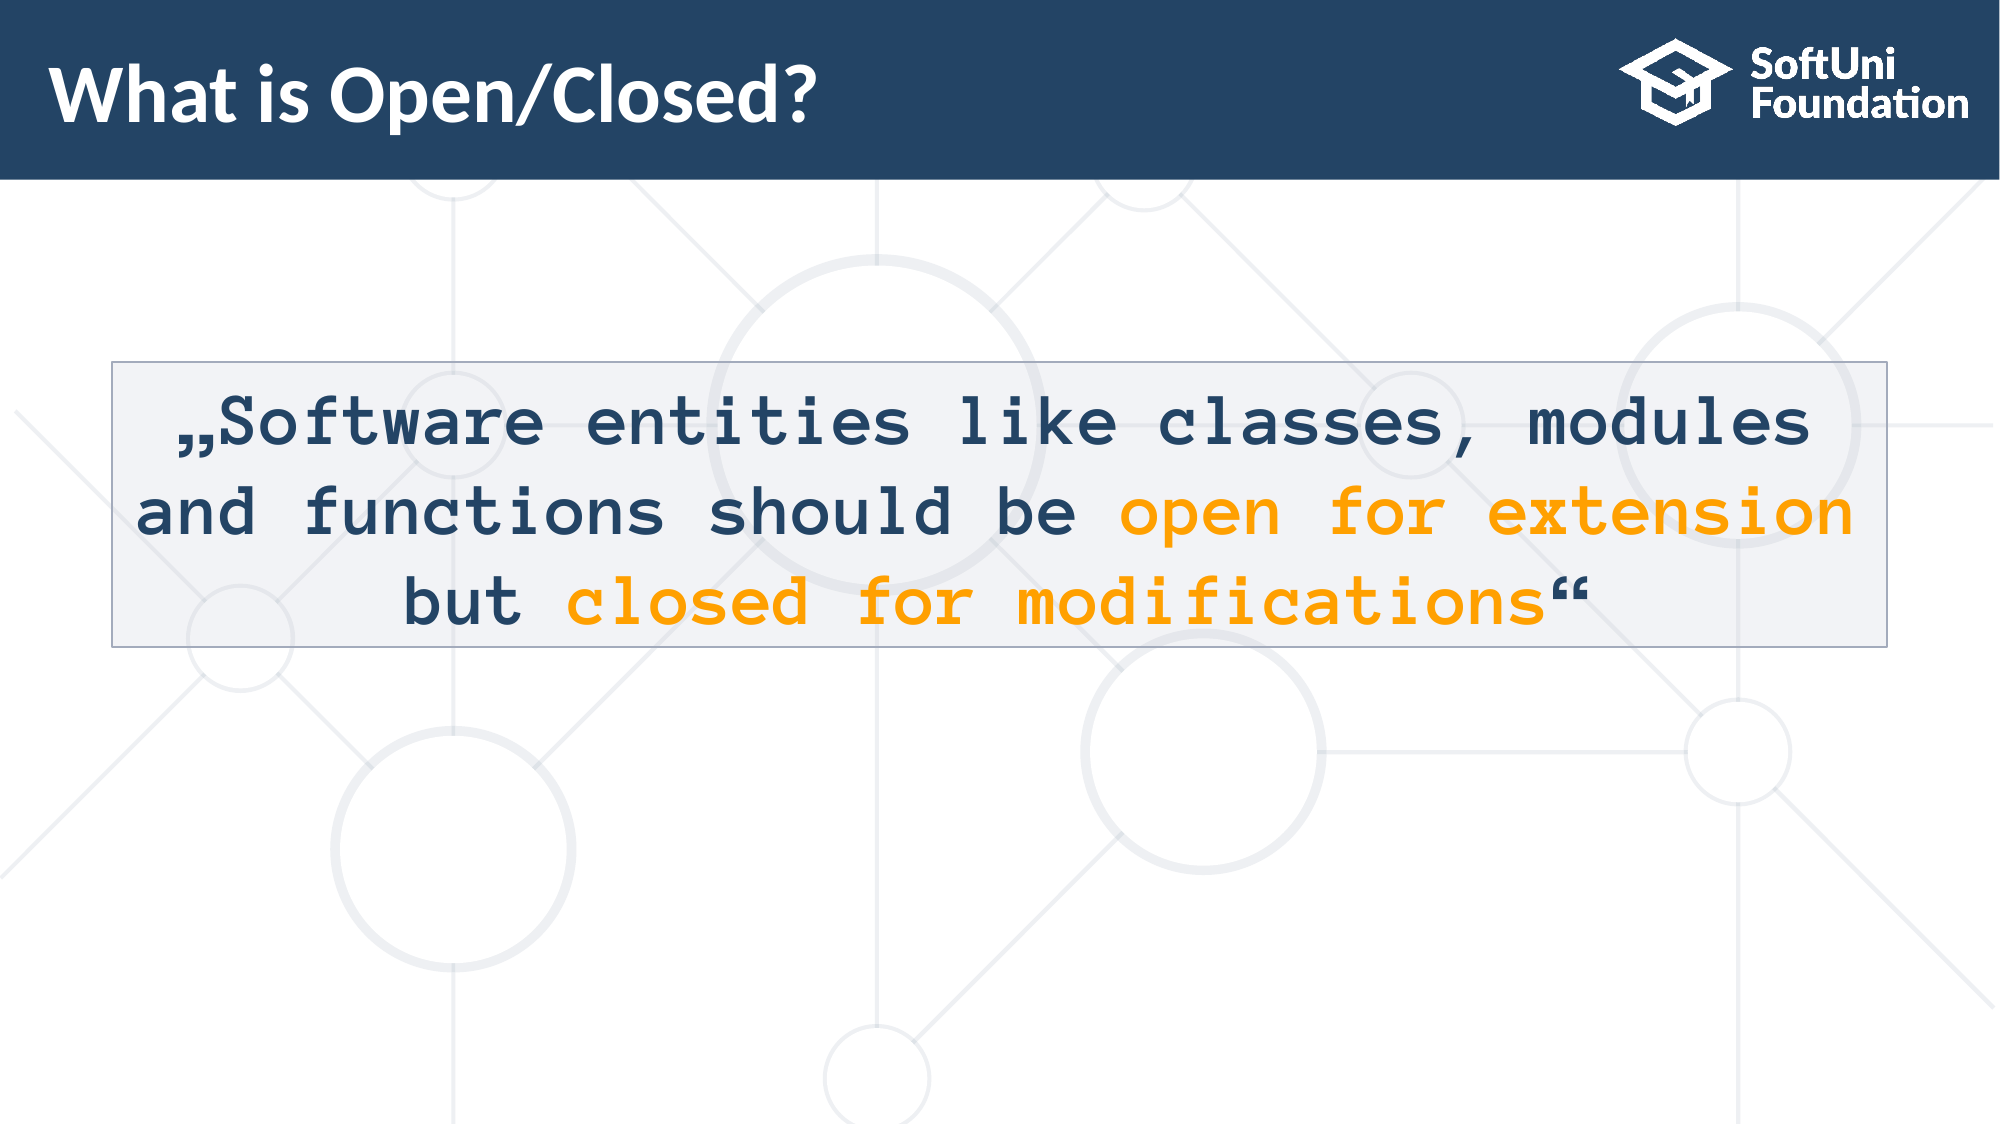

# What is Open/Closed?
„Software entities like classes, modules and functions should be open for extension but closed for modifications“